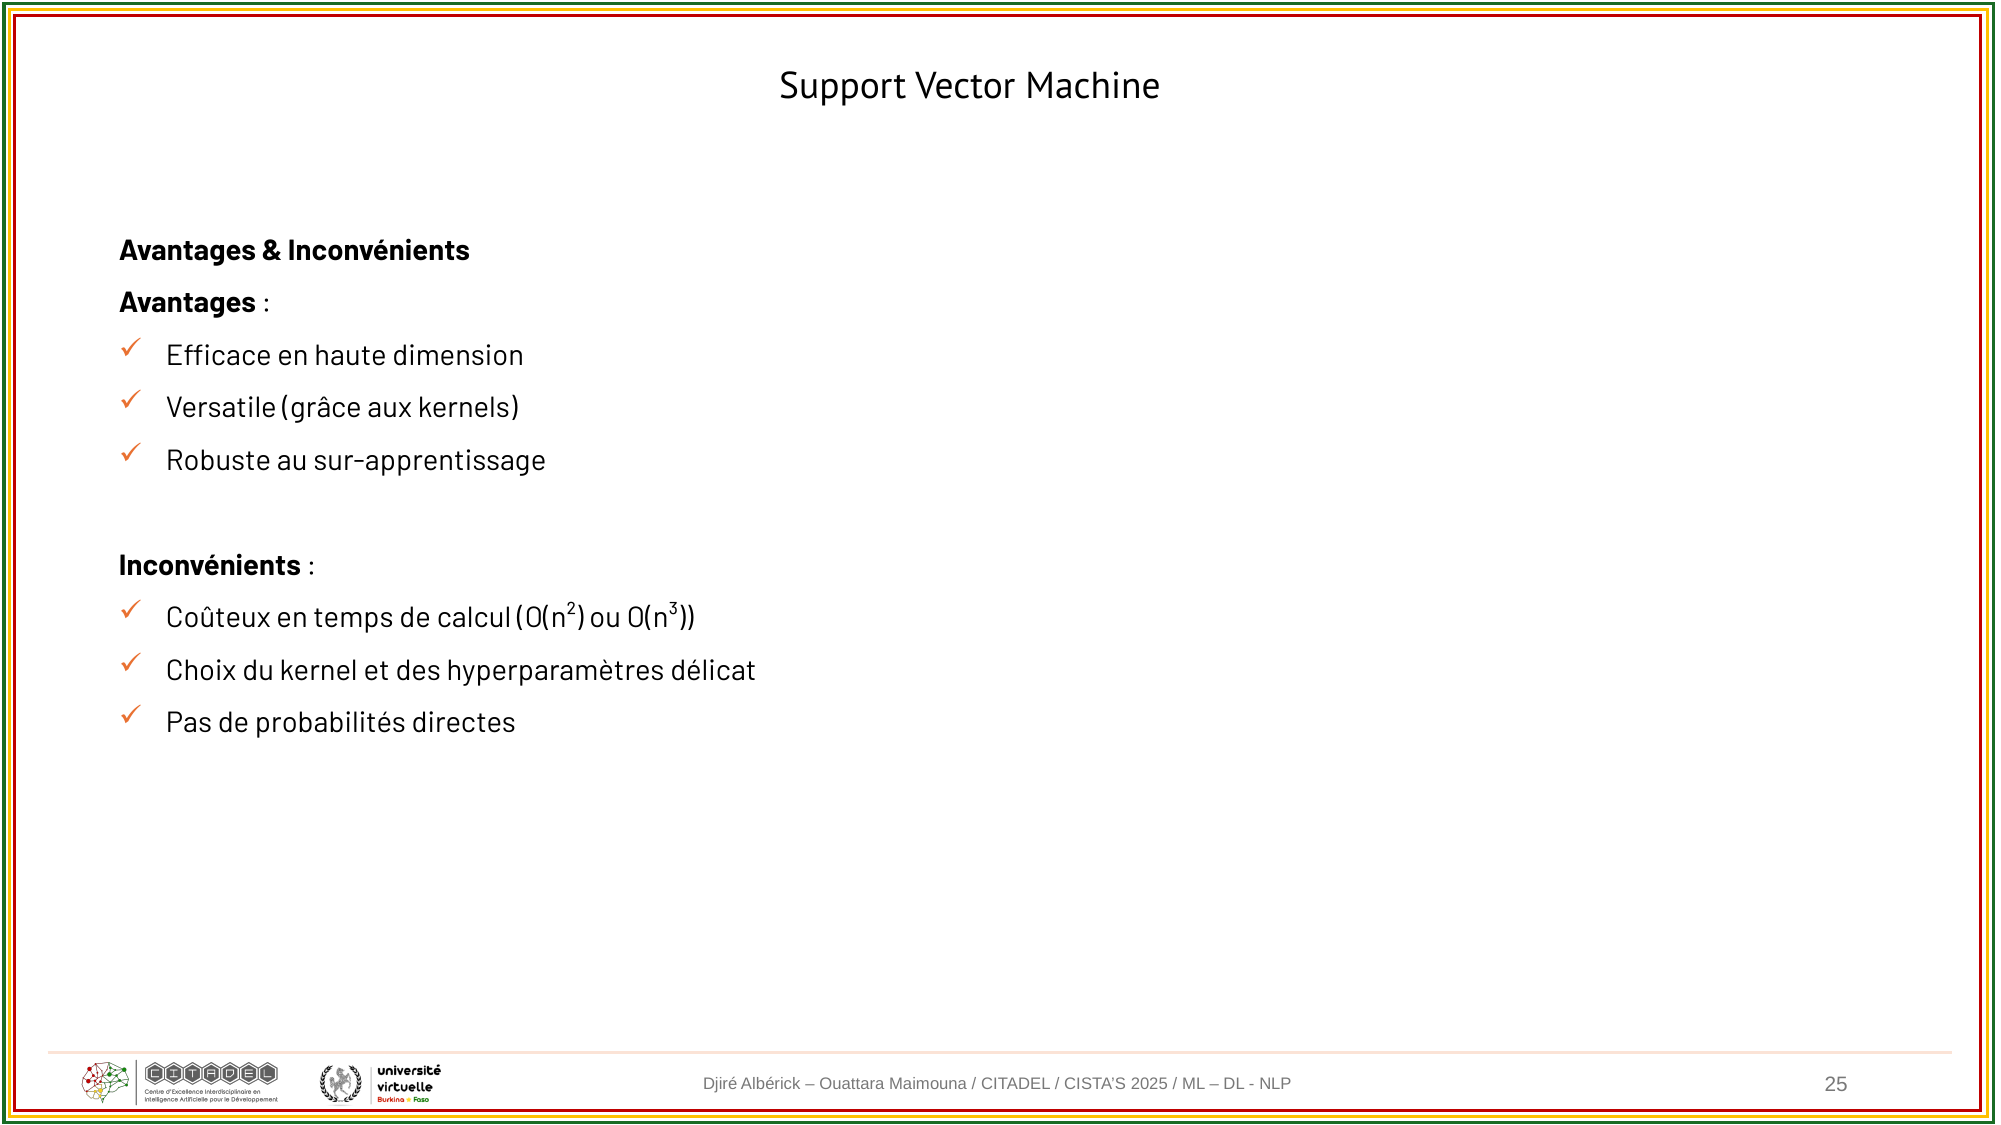

Support Vector Machine
Avantages & Inconvénients
Avantages :
Efficace en haute dimension
Versatile (grâce aux kernels)
Robuste au sur-apprentissage

Inconvénients :
Coûteux en temps de calcul (O(n²) ou O(n³))
Choix du kernel et des hyperparamètres délicat
Pas de probabilités directes

25